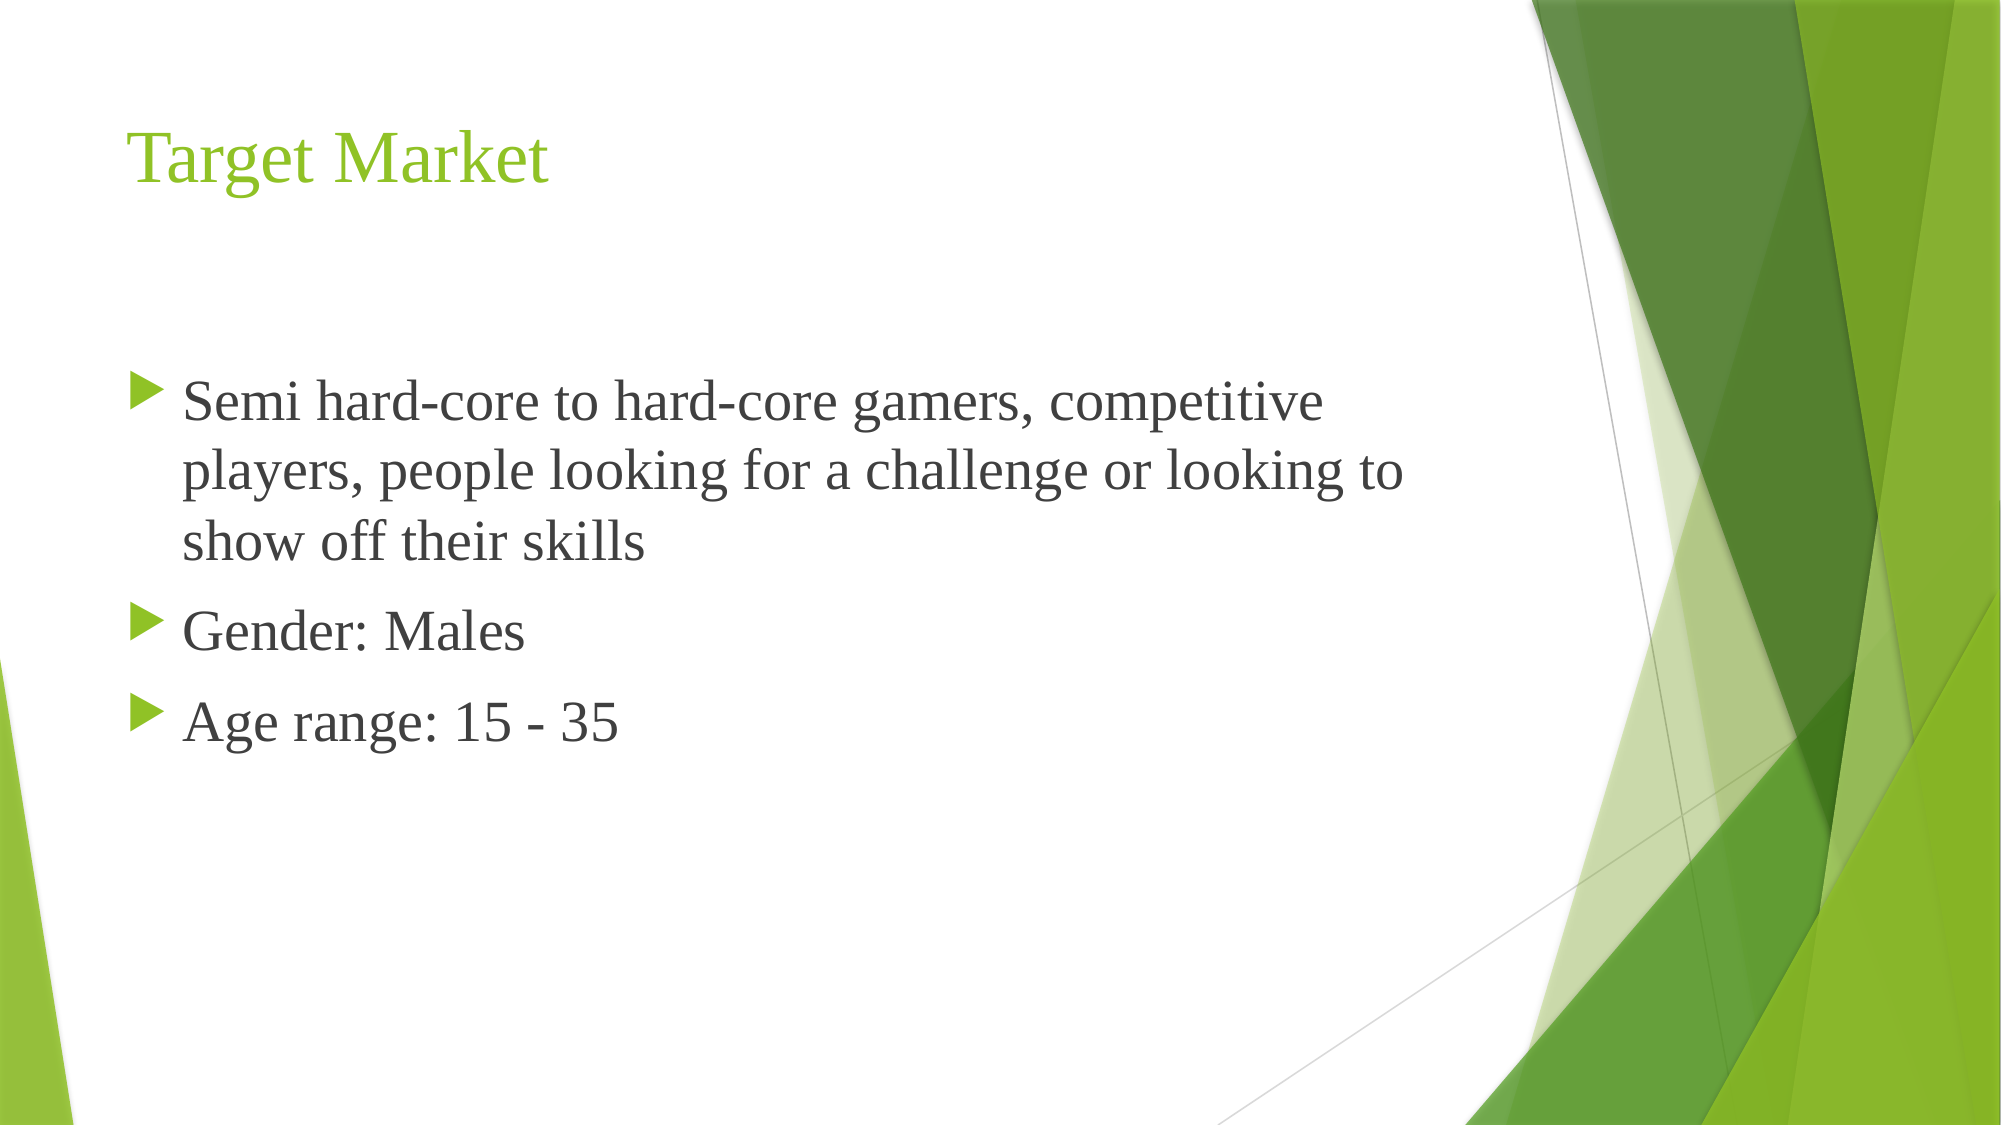

# Target Market
Semi hard-core to hard-core gamers, competitive players, people looking for a challenge or looking to show off their skills
Gender: Males
Age range: 15 - 35